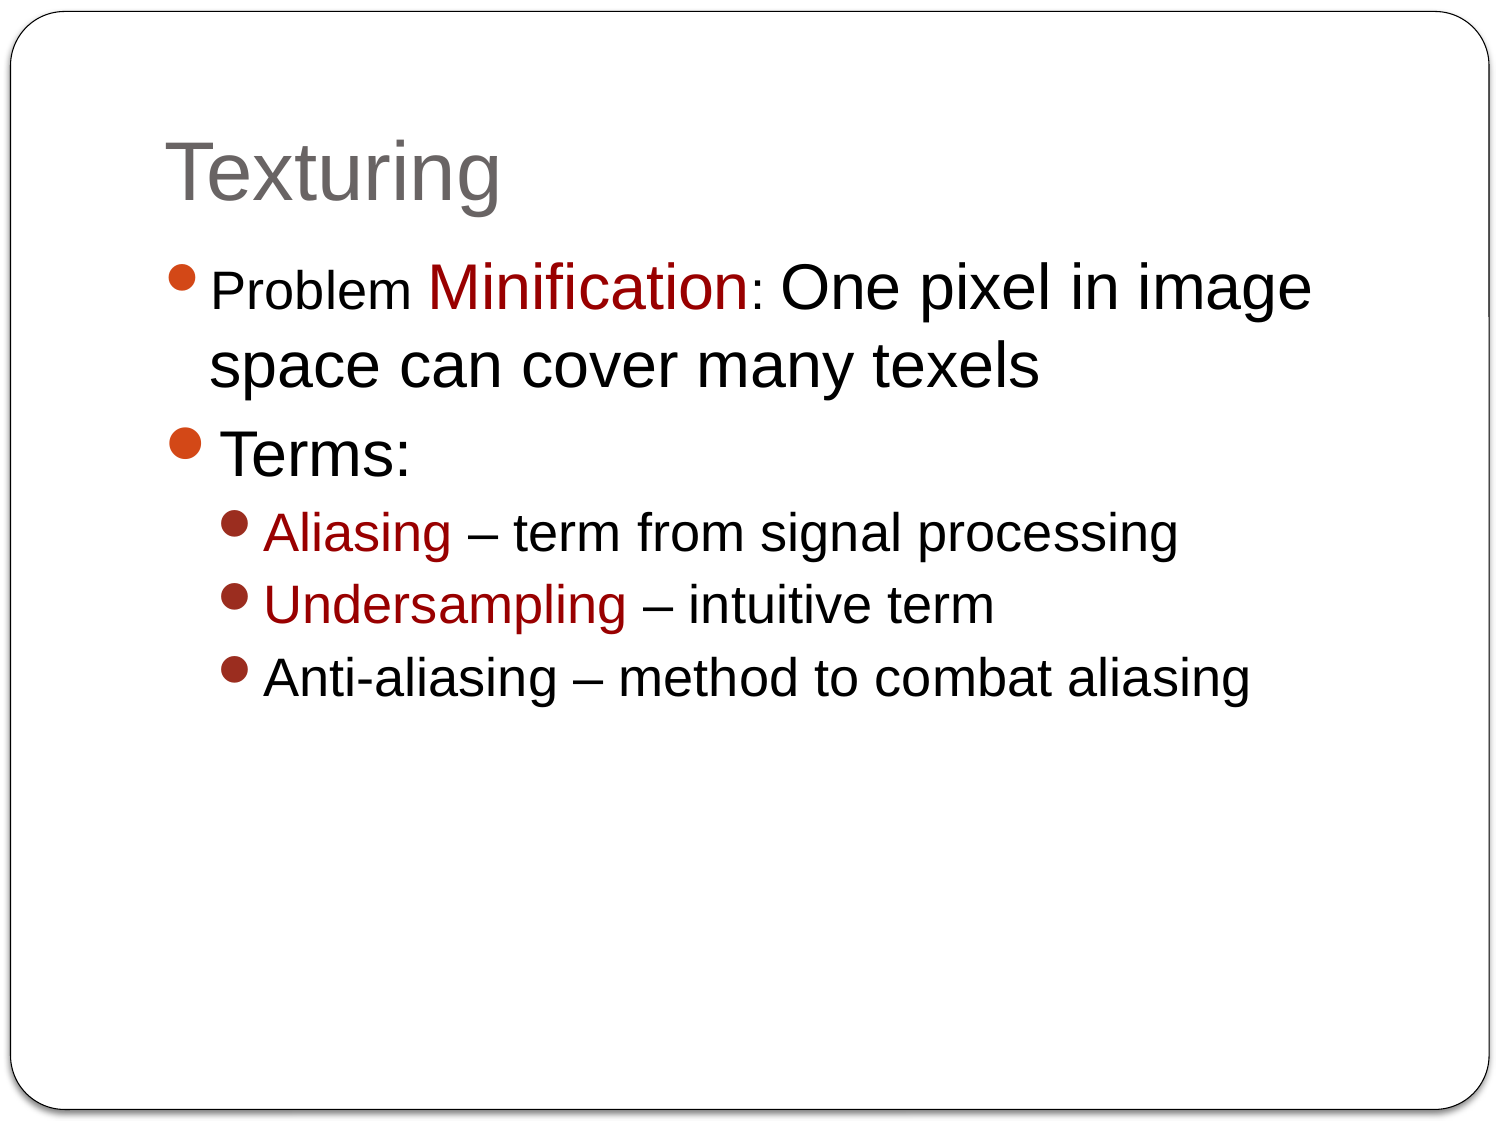

# Texturing
Problem Minification: One pixel in image space can cover many texels
Terms:
Aliasing – term from signal processing
Undersampling – intuitive term
Anti-aliasing – method to combat aliasing